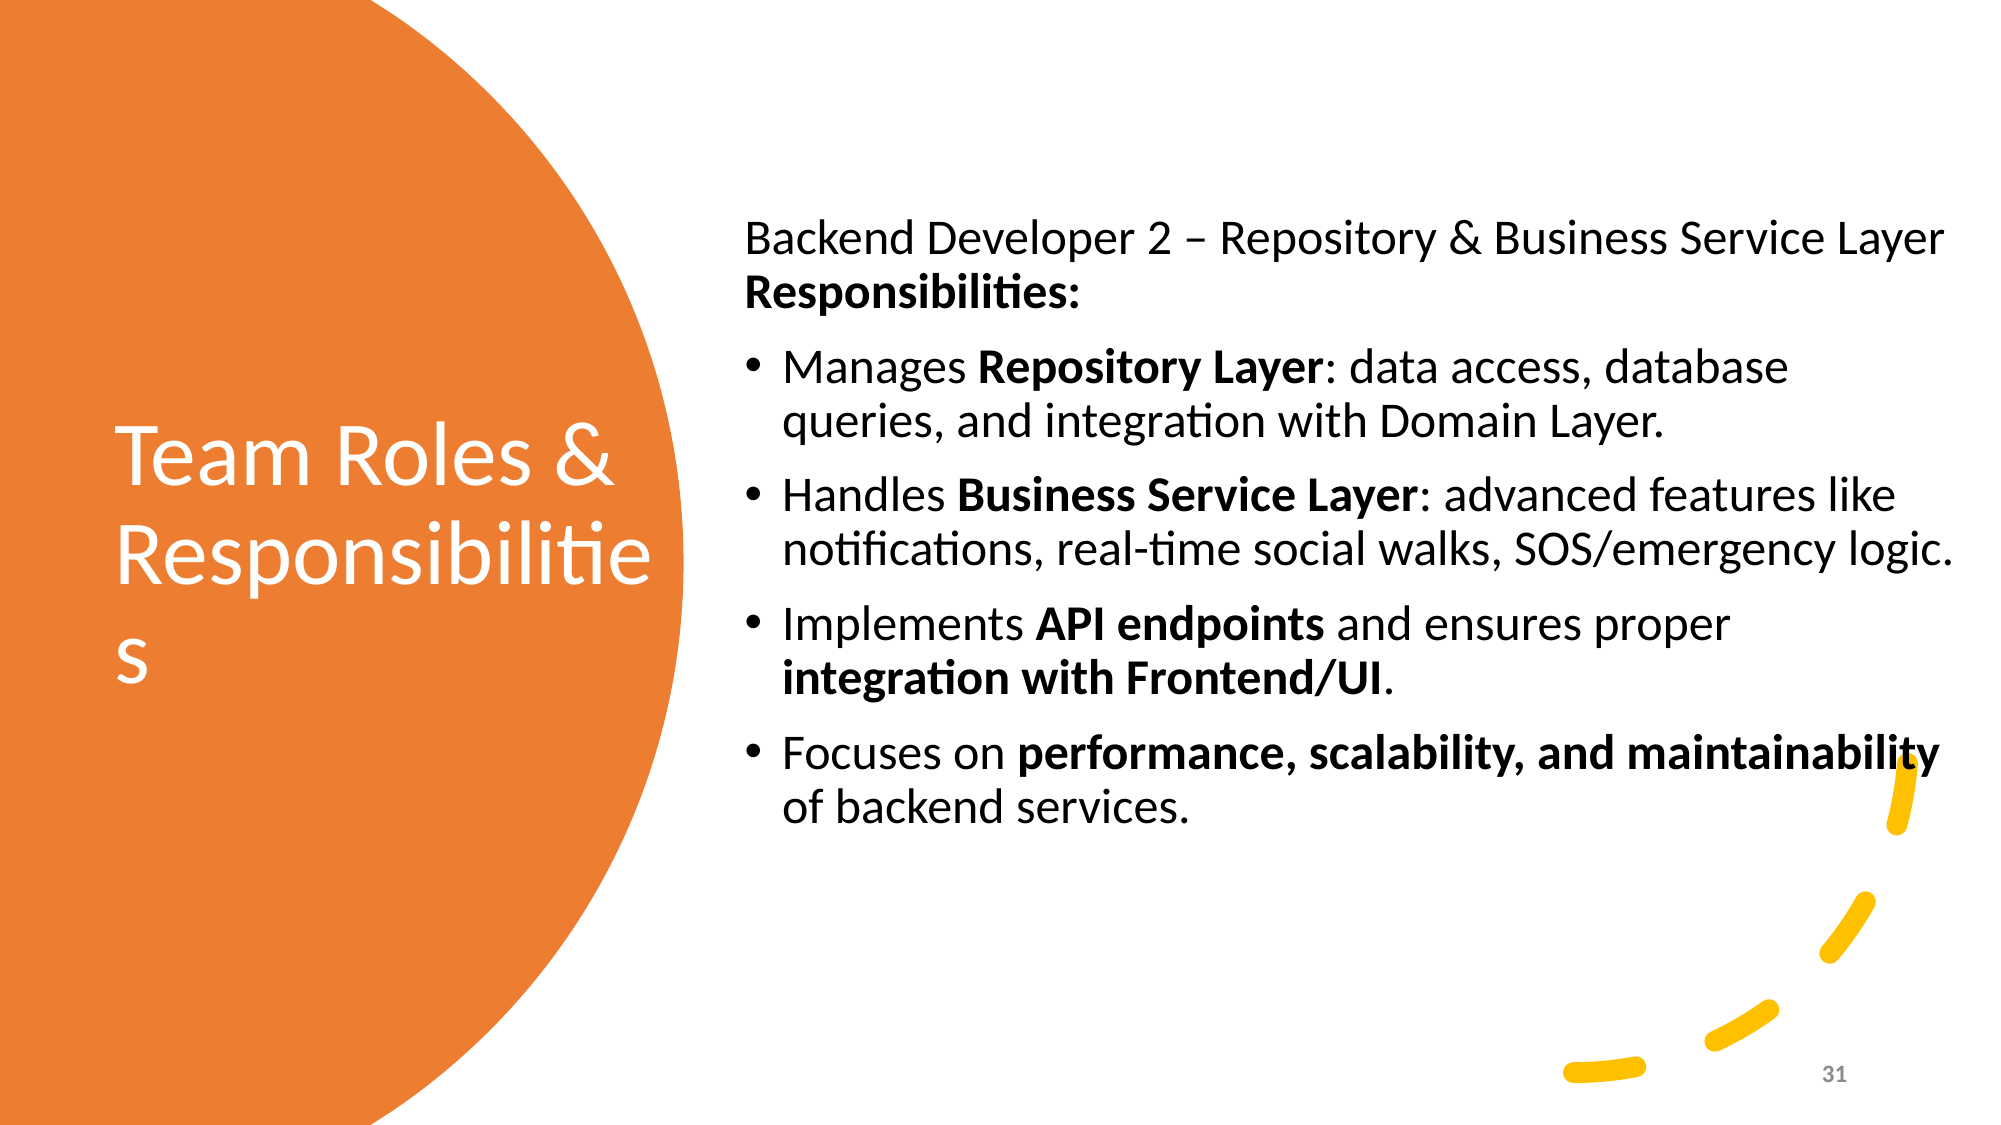

Backend Developer 2 – Repository & Business Service Layer Responsibilities:
Manages Repository Layer: data access, database queries, and integration with Domain Layer.
Handles Business Service Layer: advanced features like notifications, real-time social walks, SOS/emergency logic.
Implements API endpoints and ensures proper integration with Frontend/UI.
Focuses on performance, scalability, and maintainability of backend services.

# Team Roles & Responsibilities

31